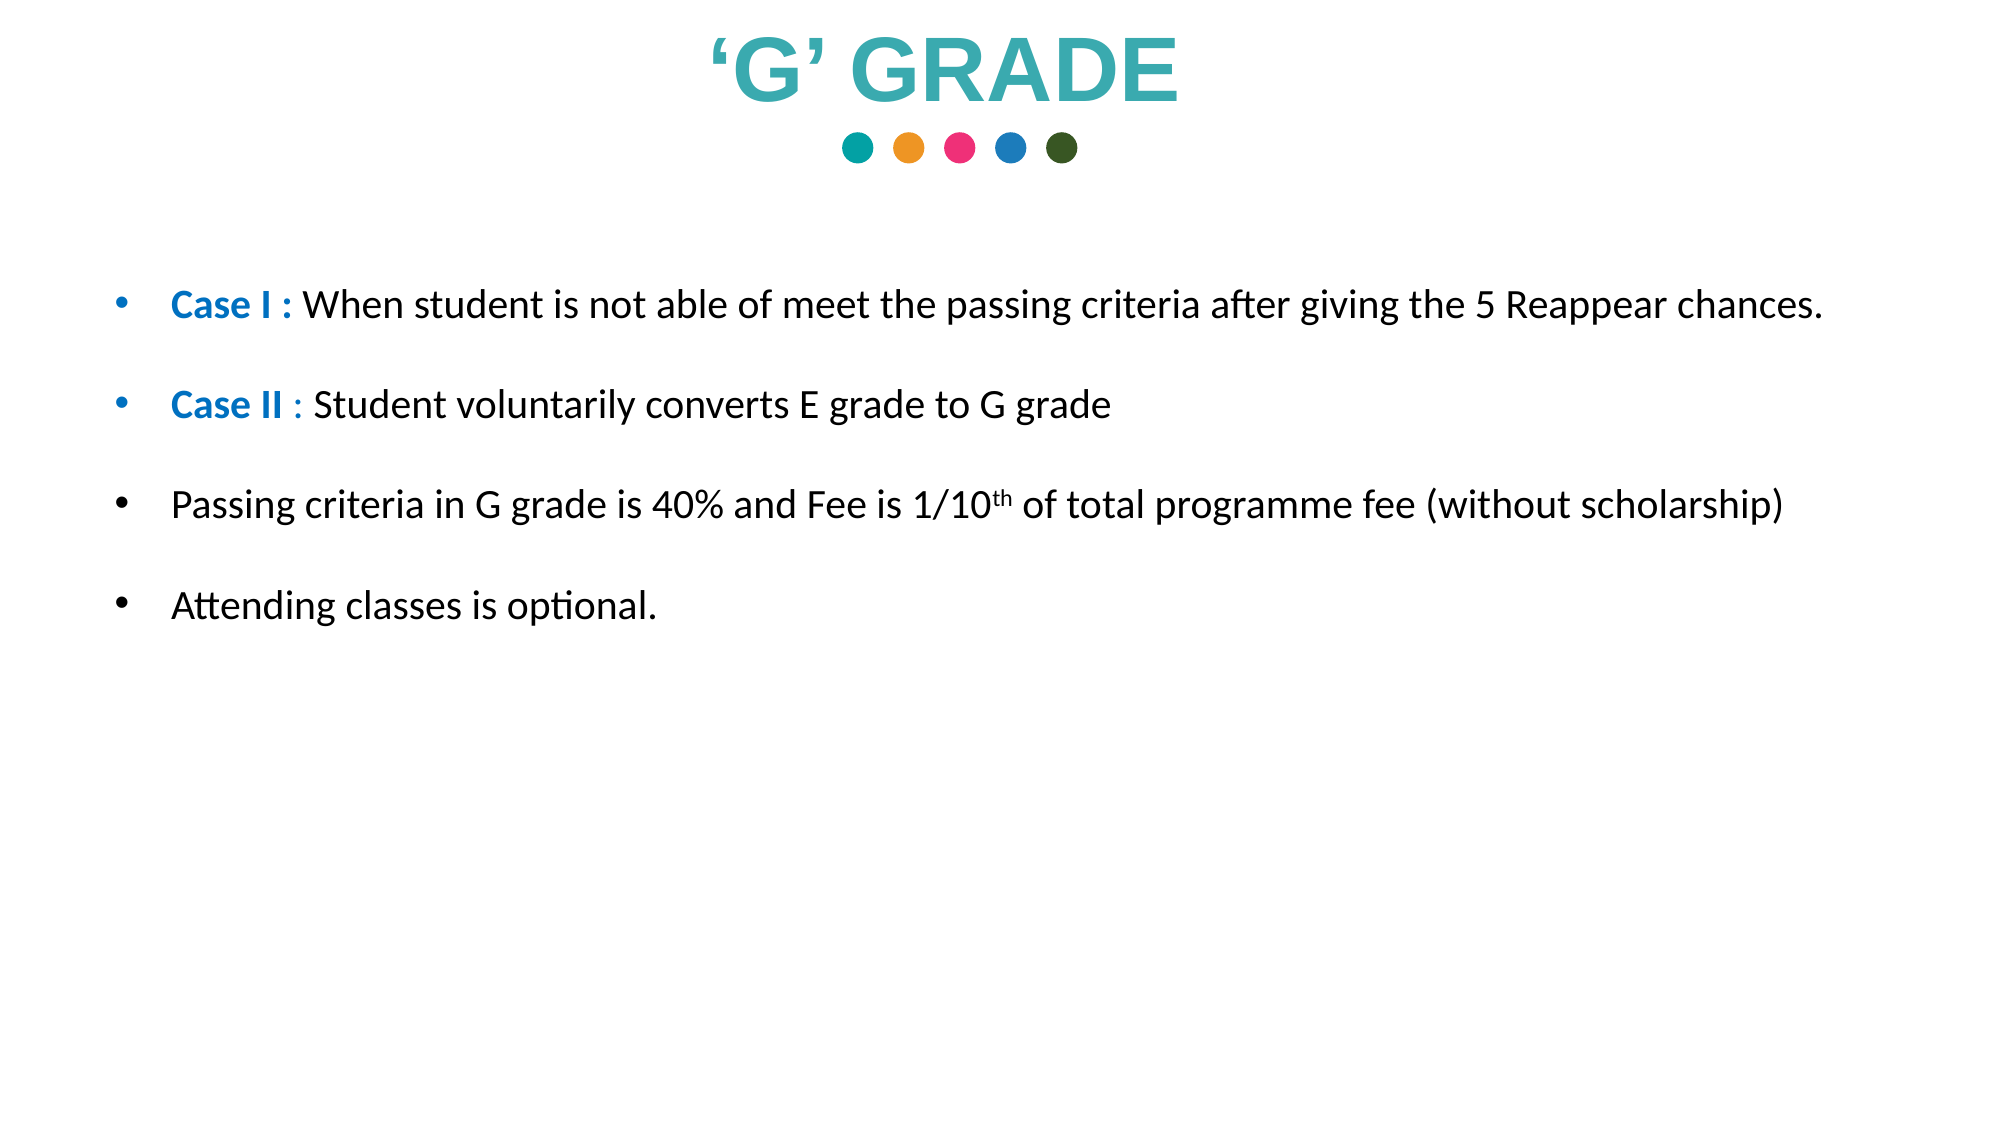

# ‘G’ GRADE

Case I : When student is not able of meet the passing criteria after giving the 5 Reappear chances.

Case II : Student voluntarily converts E grade to G grade

Passing criteria in G grade is 40% and Fee is 1/10th of total programme fee (without scholarship)

Attending classes is optional.